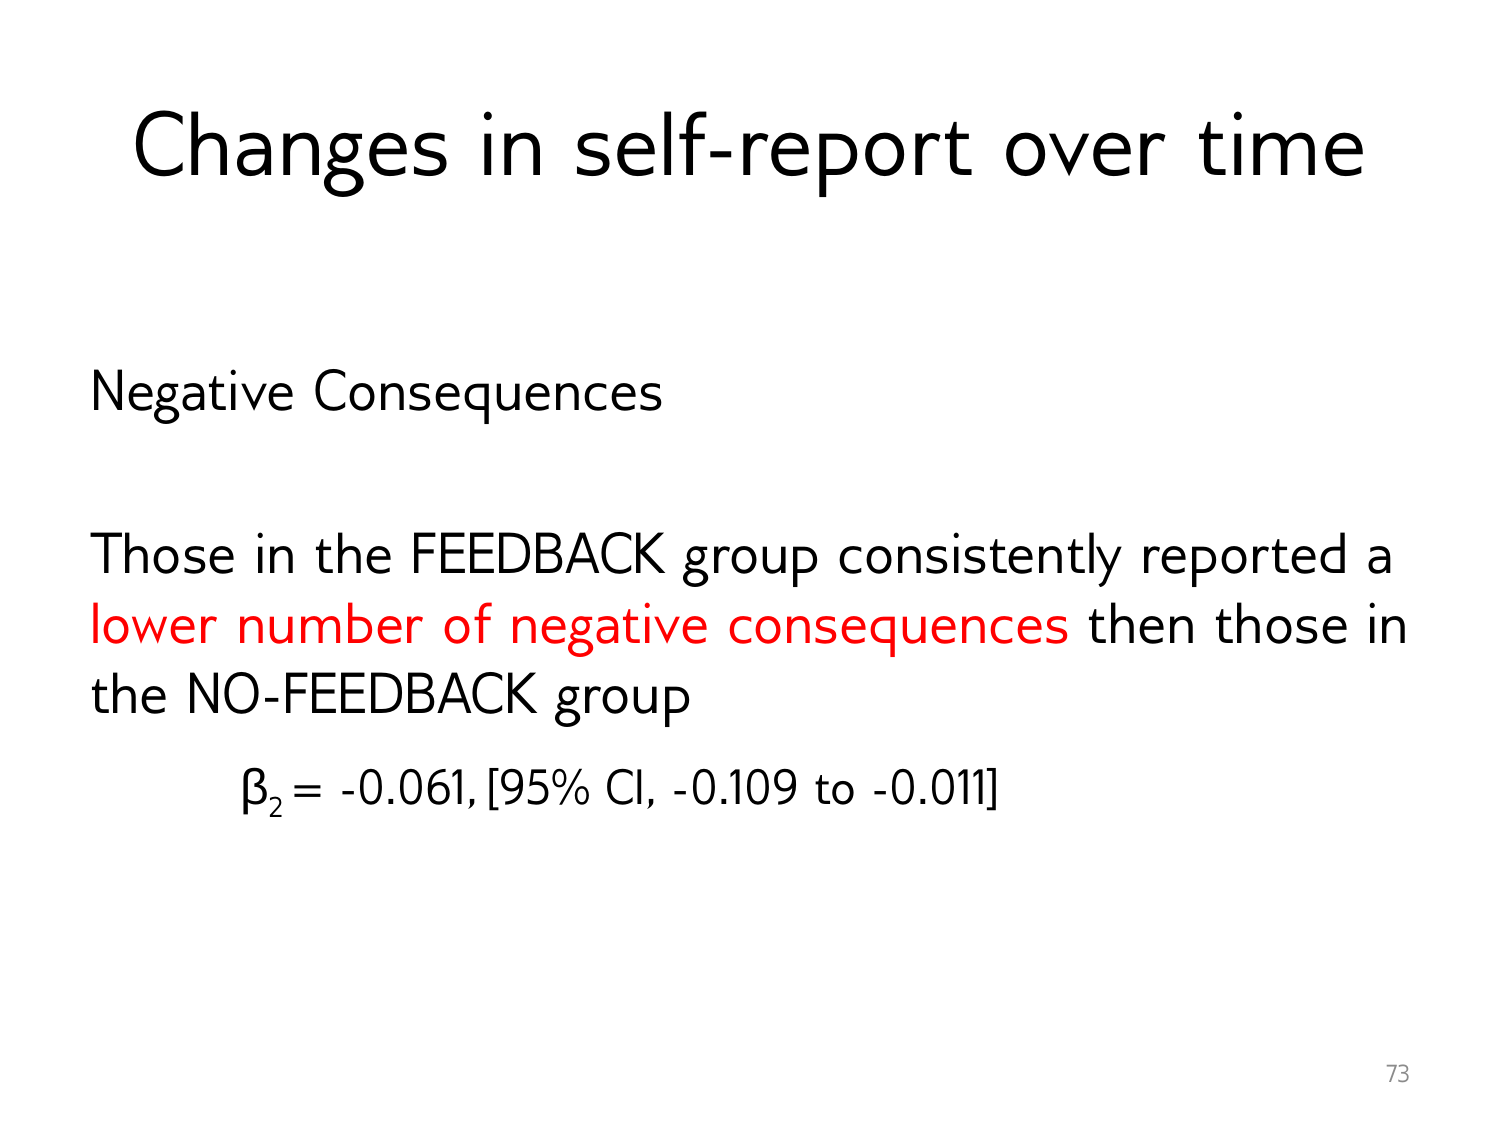

# Changes in self-report over time

Negative Consequences

Those in the FEEDBACK group consistently reported a lower number of negative consequences then those in the NO-FEEDBACK group
	β2 = -0.061, [95% CI, -0.109 to -0.011]
73